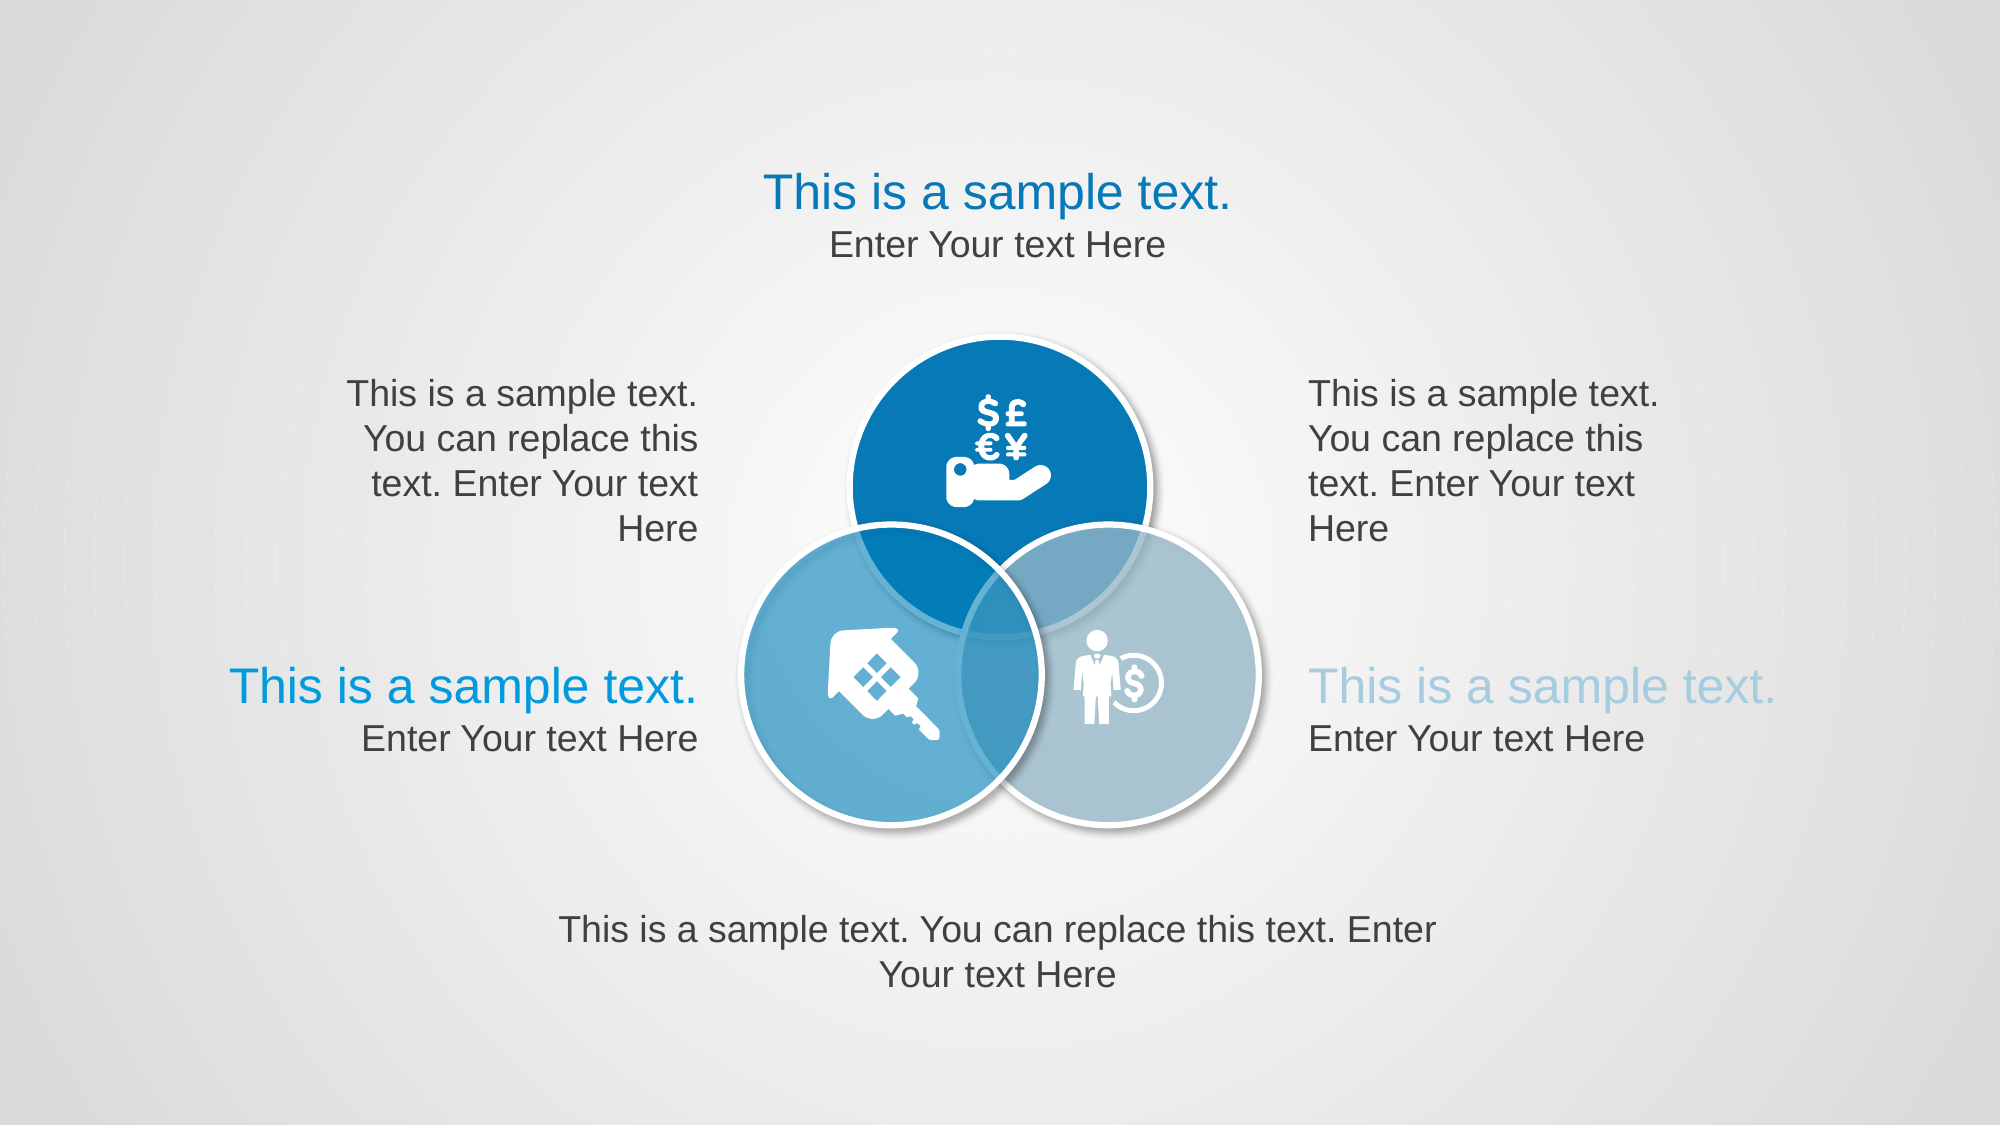

This is a sample text. Enter Your text Here

This is a sample text. You can replace this text. Enter Your text Here
This is a sample text. You can replace this text. Enter Your text Here

This is a sample text. Enter Your text Here
This is a sample text. Enter Your text Here
This is a sample text. You can replace this text. Enter Your text Here